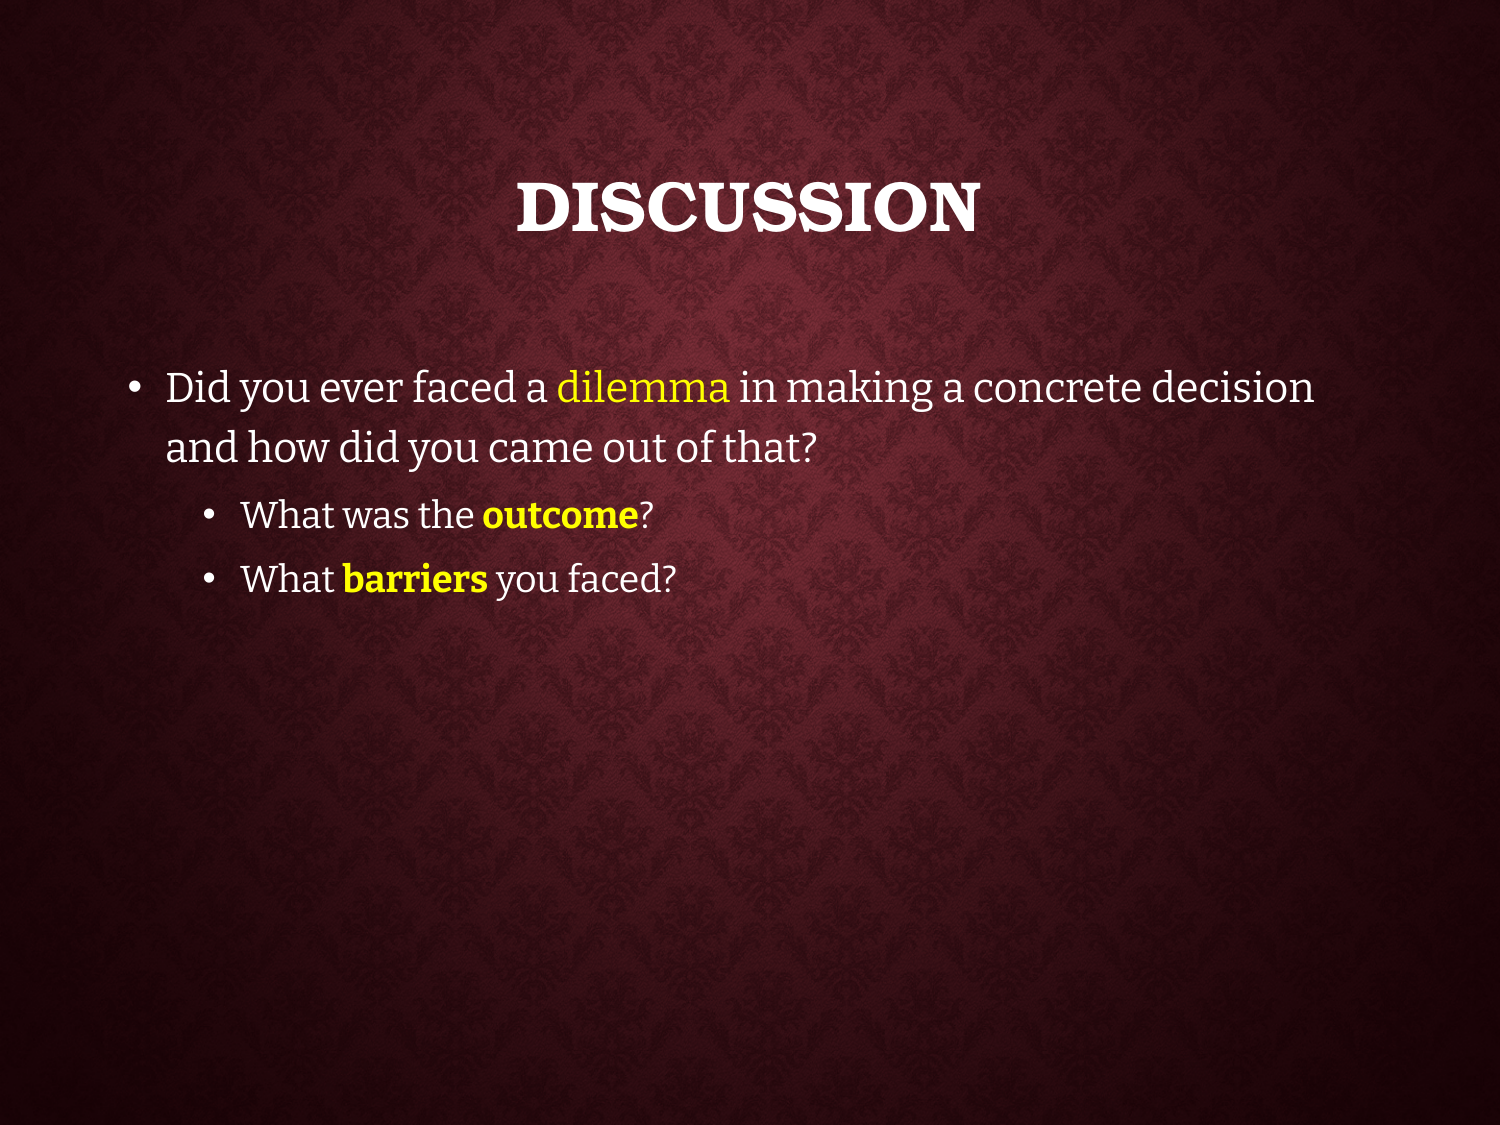

# DISCUSSION
Did you ever faced a dilemma in making a concrete decision and how did you came out of that?
What was the outcome?
What barriers you faced?